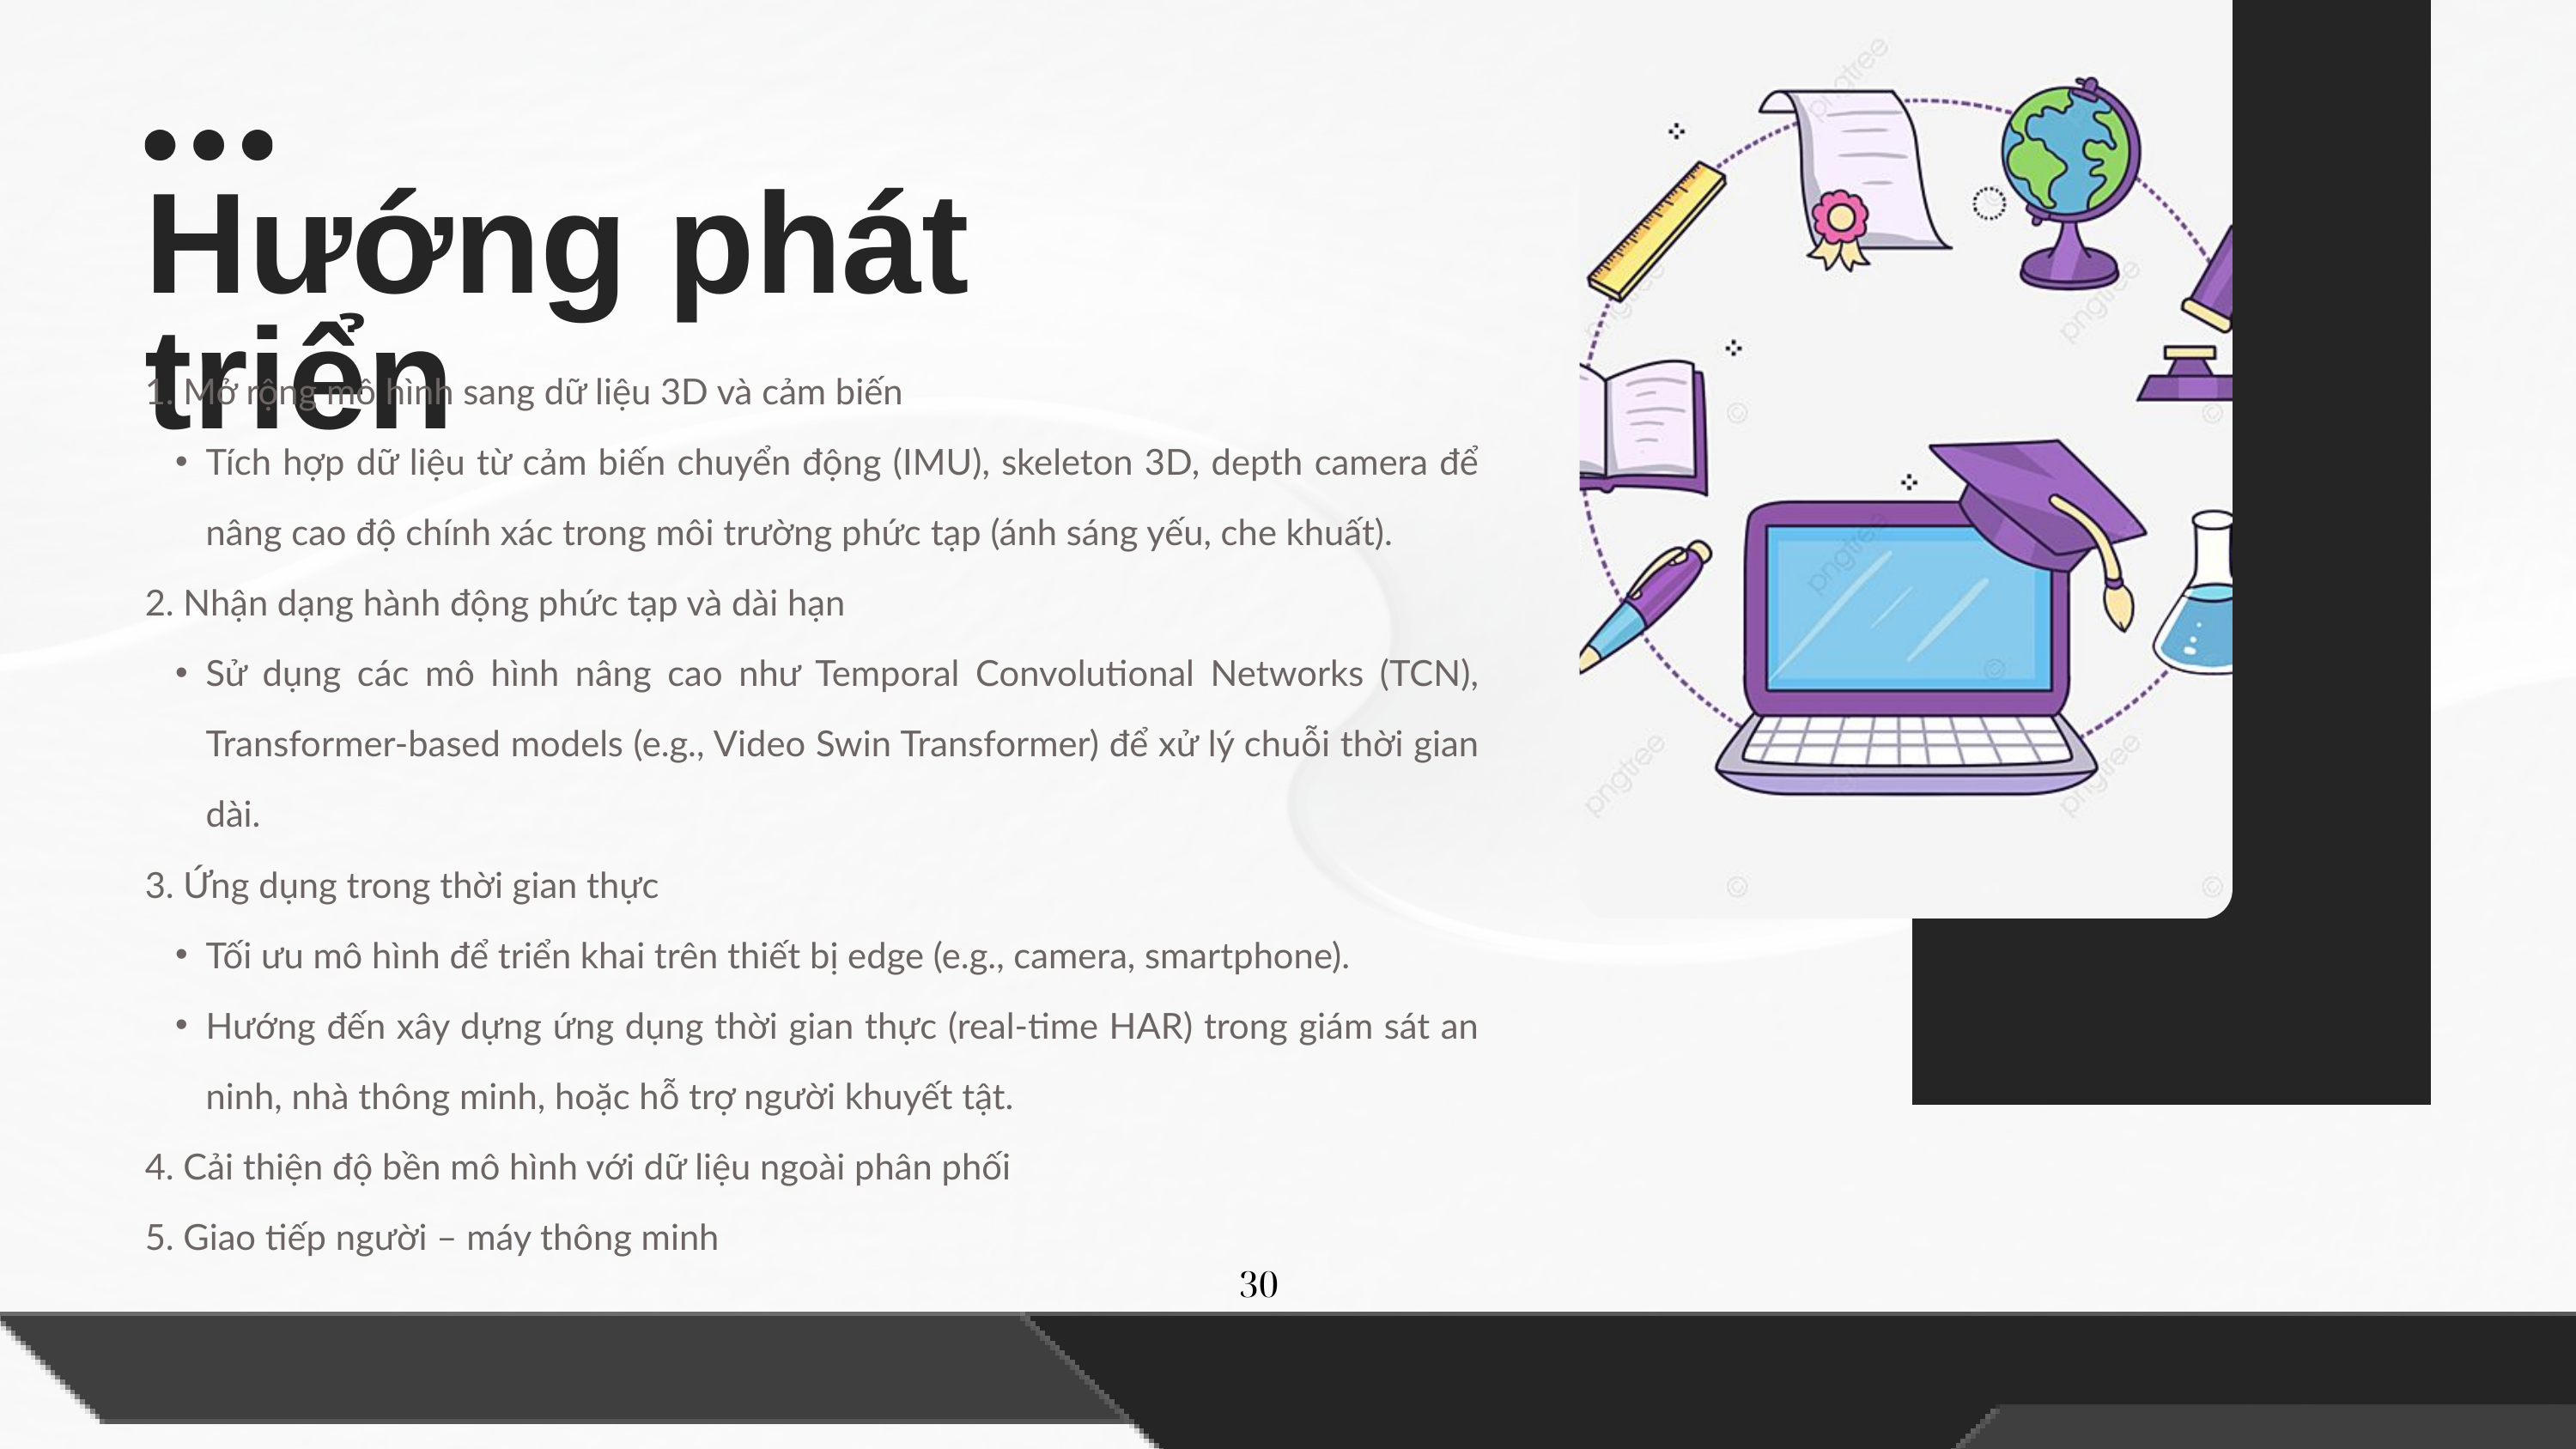

Hướng phát triển
1. Mở rộng mô hình sang dữ liệu 3D và cảm biến
Tích hợp dữ liệu từ cảm biến chuyển động (IMU), skeleton 3D, depth camera để nâng cao độ chính xác trong môi trường phức tạp (ánh sáng yếu, che khuất).
2. Nhận dạng hành động phức tạp và dài hạn
Sử dụng các mô hình nâng cao như Temporal Convolutional Networks (TCN), Transformer-based models (e.g., Video Swin Transformer) để xử lý chuỗi thời gian dài.
3. Ứng dụng trong thời gian thực
Tối ưu mô hình để triển khai trên thiết bị edge (e.g., camera, smartphone).
Hướng đến xây dựng ứng dụng thời gian thực (real-time HAR) trong giám sát an ninh, nhà thông minh, hoặc hỗ trợ người khuyết tật.
4. Cải thiện độ bền mô hình với dữ liệu ngoài phân phối
5. Giao tiếp người – máy thông minh
30